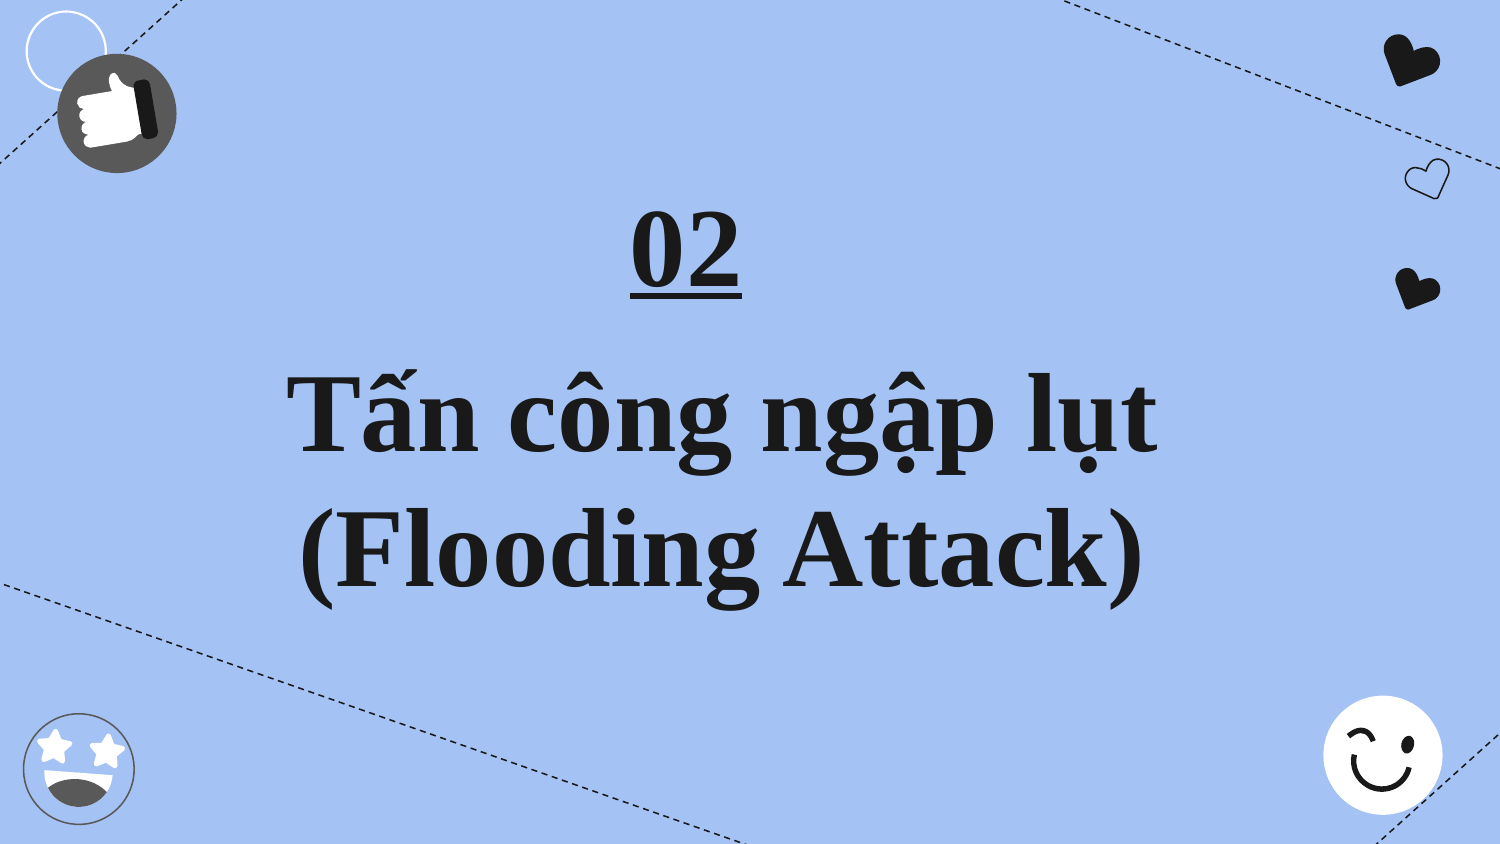

02
# Tấn công ngập lụt (Flooding Attack)